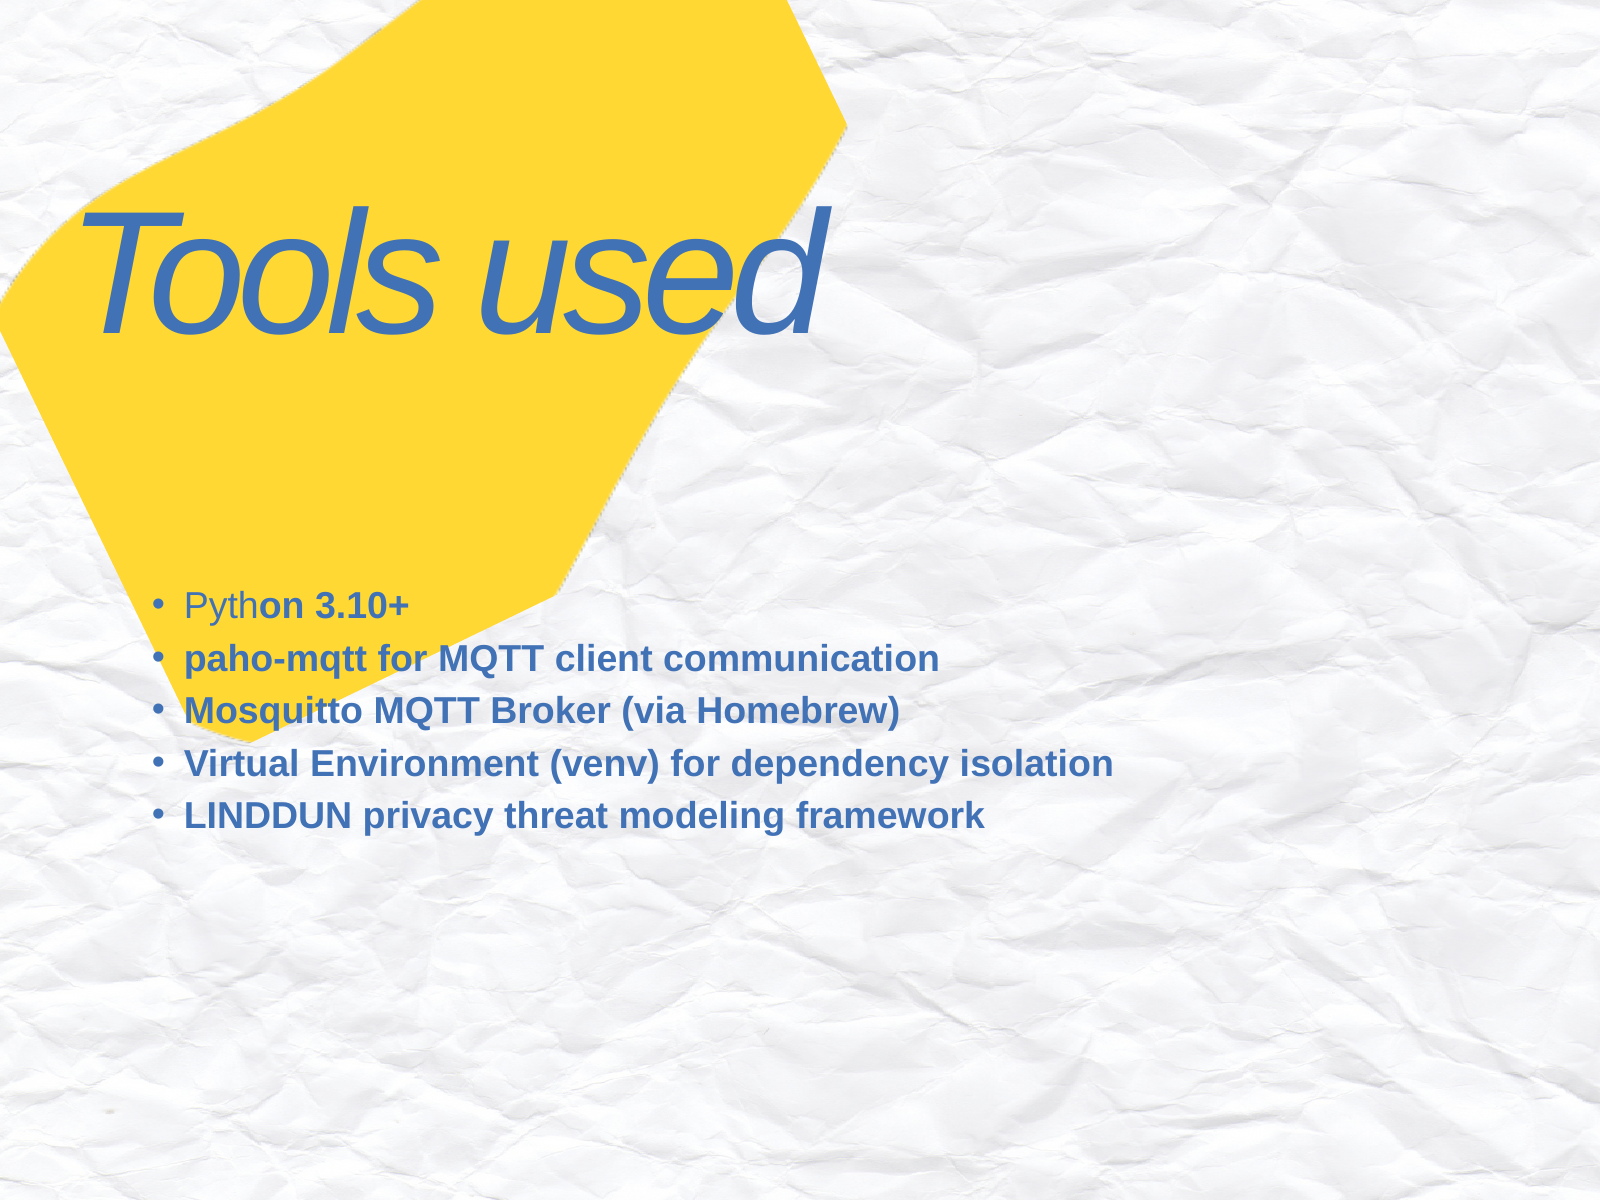

Tools used
Python 3.10+
paho-mqtt for MQTT client communication
Mosquitto MQTT Broker (via Homebrew)
Virtual Environment (venv) for dependency isolation
LINDDUN privacy threat modeling framework